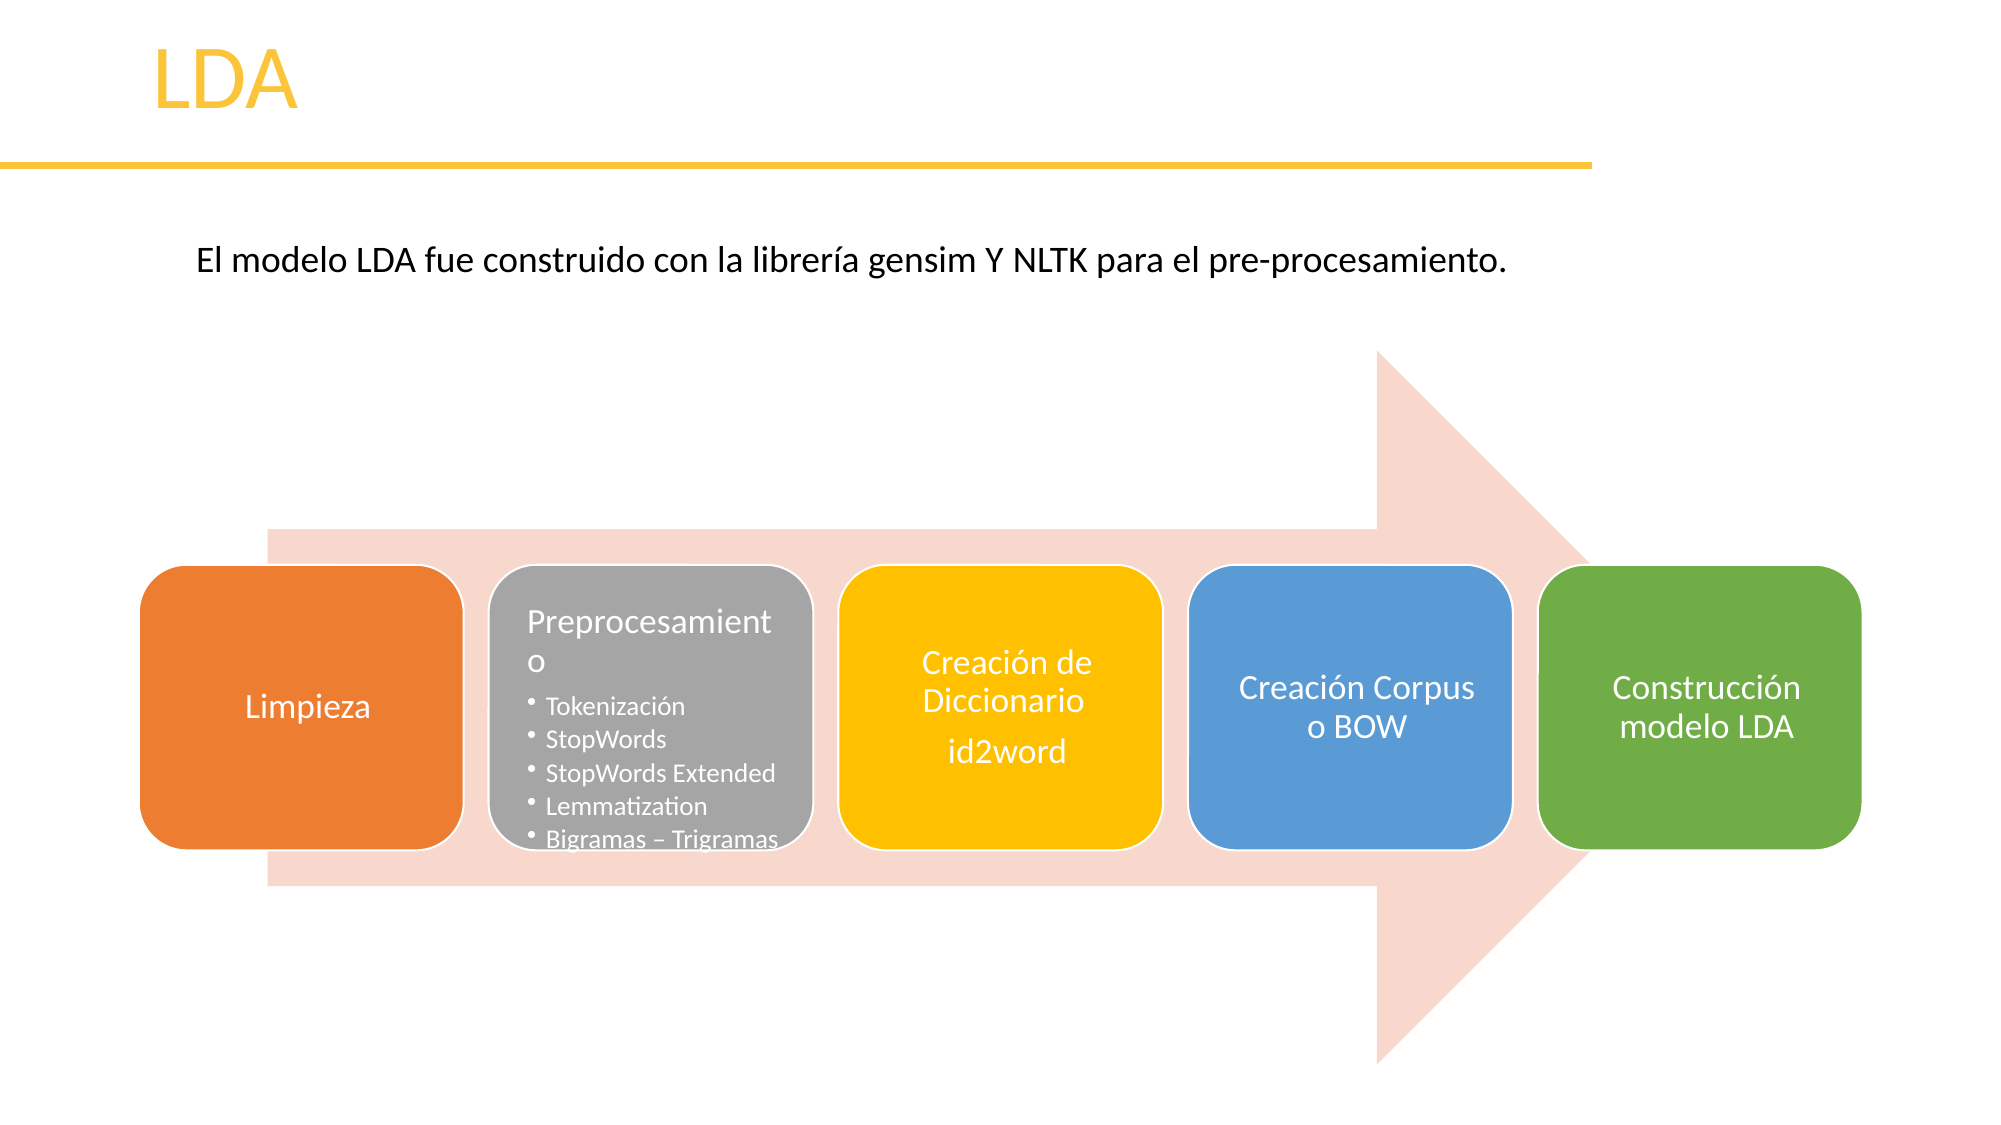

LDA
El modelo LDA fue construido con la librería gensim Y NLTK para el pre-procesamiento.

Limpieza
Preprocesamiento
Tokenización
StopWords
StopWords Extended
Lemmatization
Bigramas – Trigramas
Creación de Diccionario
id2word
Creación Corpus o BOW
Construcción modelo LDA